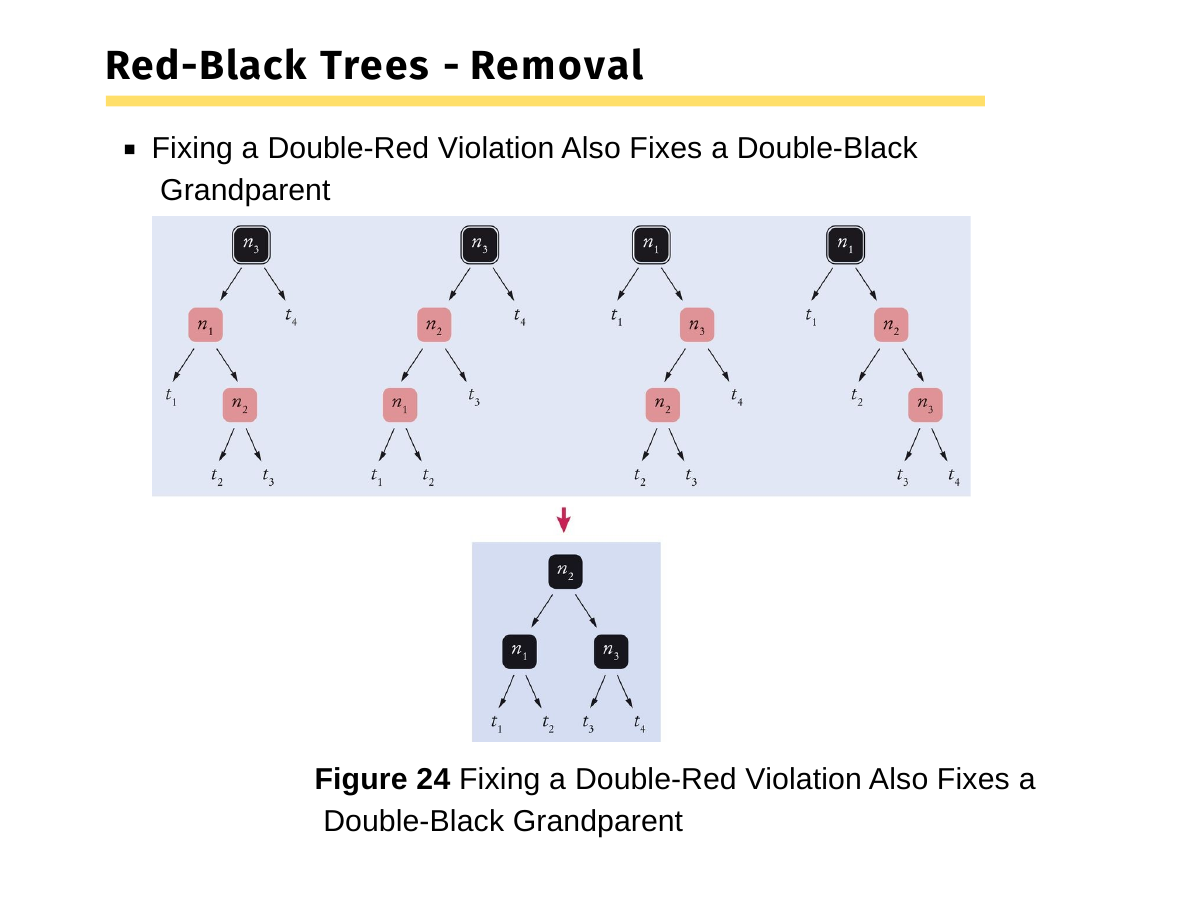

# Red-Black Trees - Removal

Fixing a Double-Red Violation Also Fixes a Double-Black  Grandparent

Figure 24 Fixing a Double-Red Violation Also Fixes a  Double-Black Grandparent